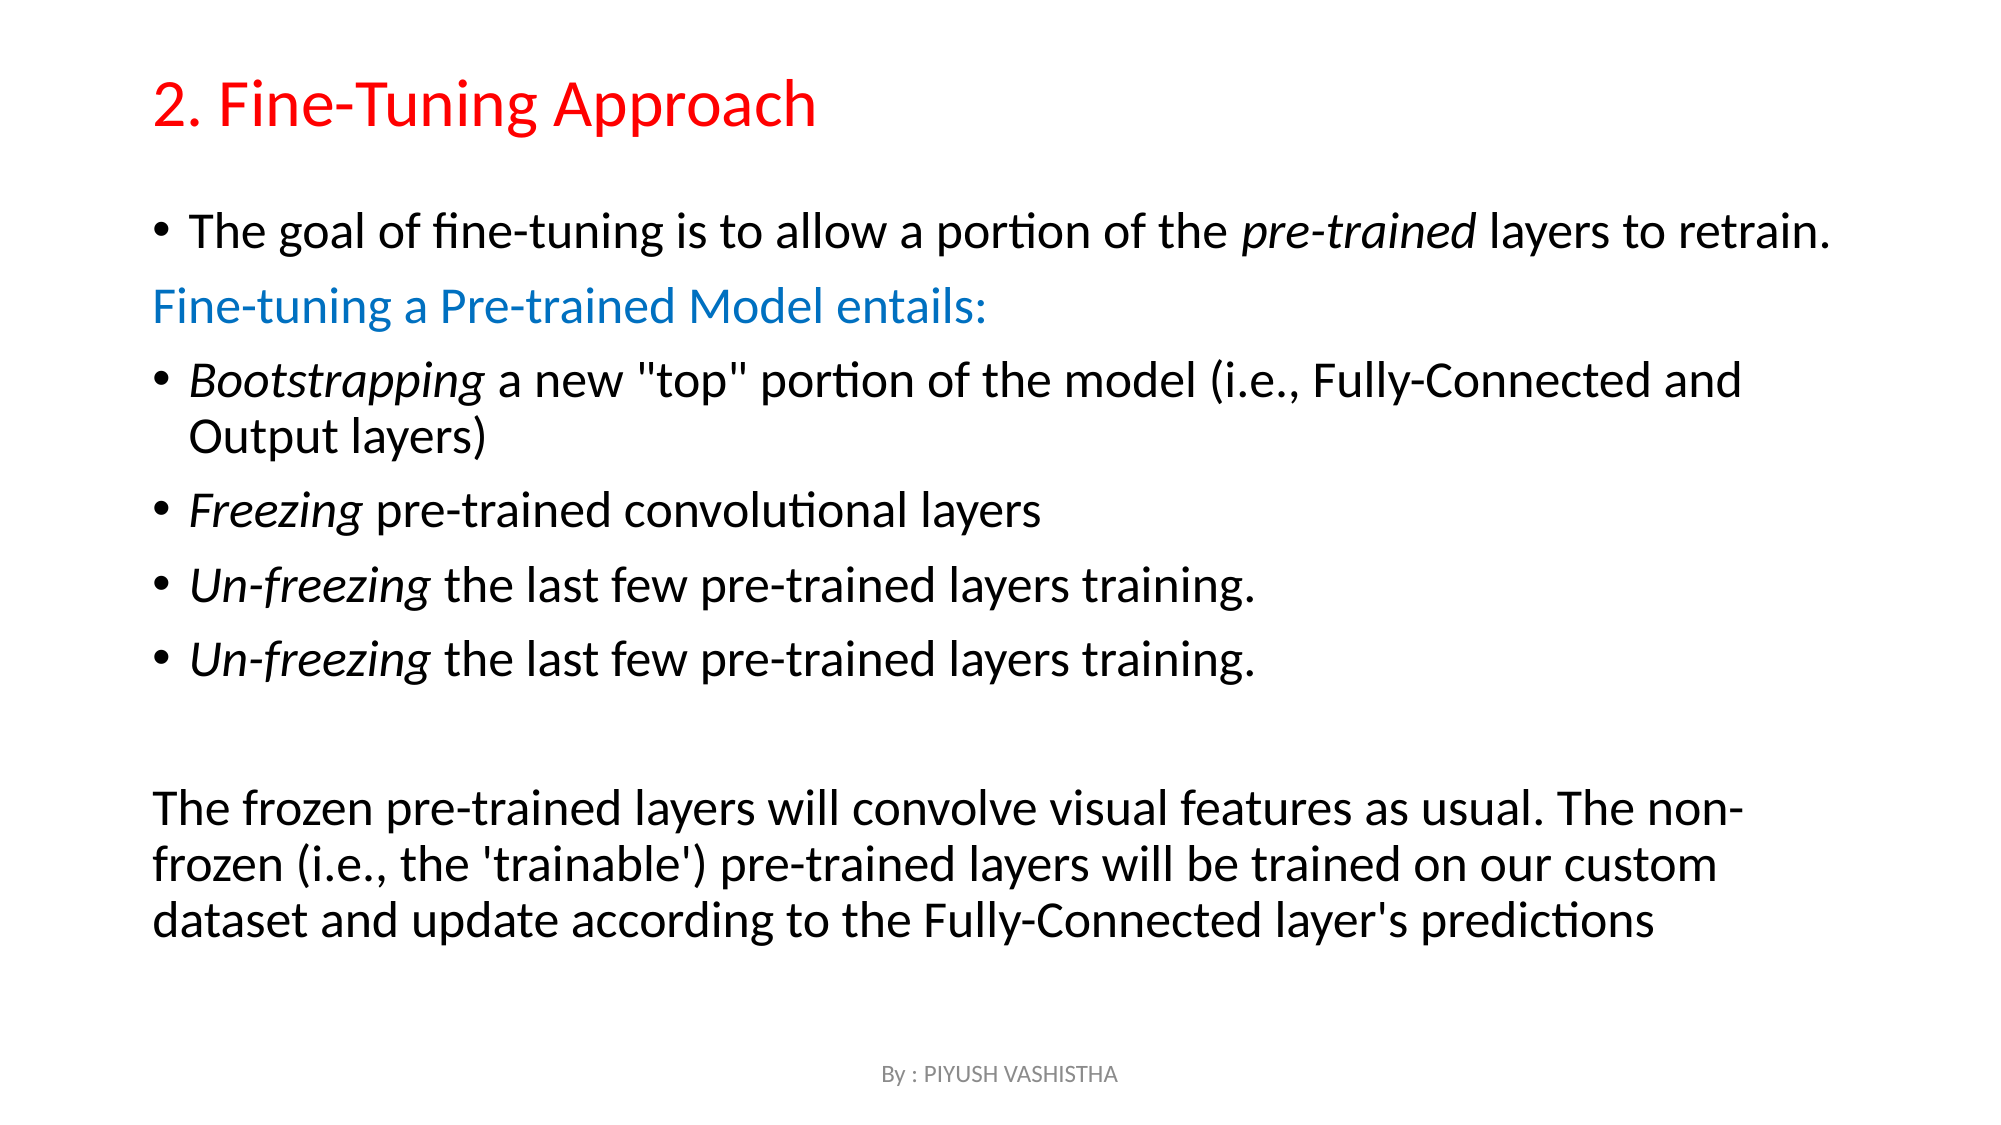

# 2. Fine-Tuning Approach
The goal of fine-tuning is to allow a portion of the pre-trained layers to retrain.
Fine-tuning a Pre-trained Model entails:
Bootstrapping a new "top" portion of the model (i.e., Fully-Connected and Output layers)
Freezing pre-trained convolutional layers
Un-freezing the last few pre-trained layers training.
Un-freezing the last few pre-trained layers training.

The frozen pre-trained layers will convolve visual features as usual. The non-frozen (i.e., the 'trainable') pre-trained layers will be trained on our custom dataset and update according to the Fully-Connected layer's predictions

By : PIYUSH VASHISTHA